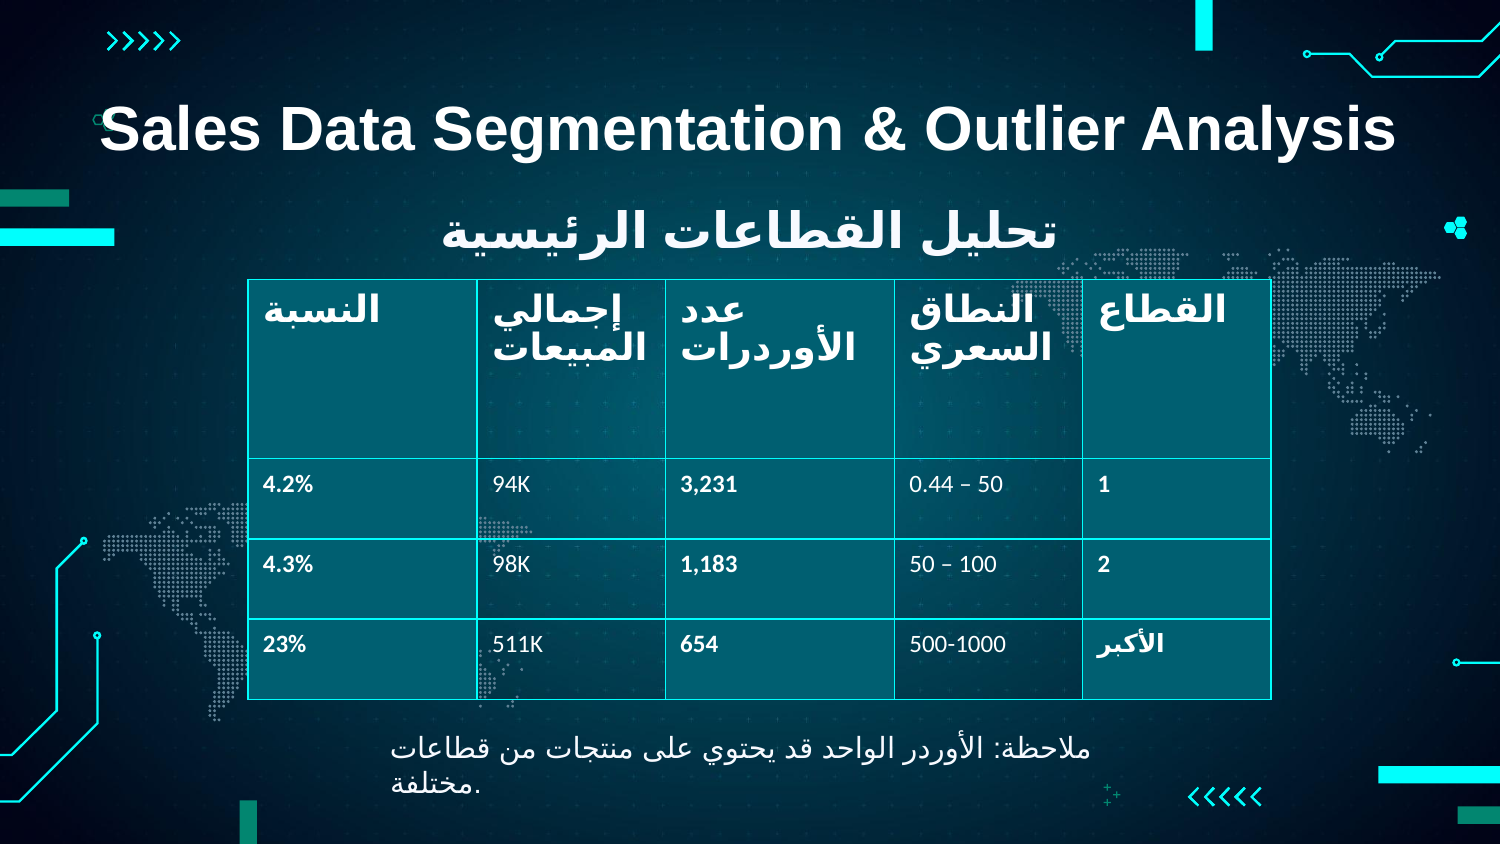

# Sales Data Segmentation & Outlier Analysis
تحليل القطاعات الرئيسية

| النسبة | إجمالي المبيعات | عدد الأوردرات | النطاق السعري | القطاع |
| --- | --- | --- | --- | --- |
| 4.2% | 94K | 3,231 | 0.44 – 50 | 1 |
| 4.3% | 98K | 1,183 | 50 – 100 | 2 |
| 23% | 511K | 654 | 500-1000 | الأكبر |

ملاحظة: الأوردر الواحد قد يحتوي على منتجات من قطاعات مختلفة.